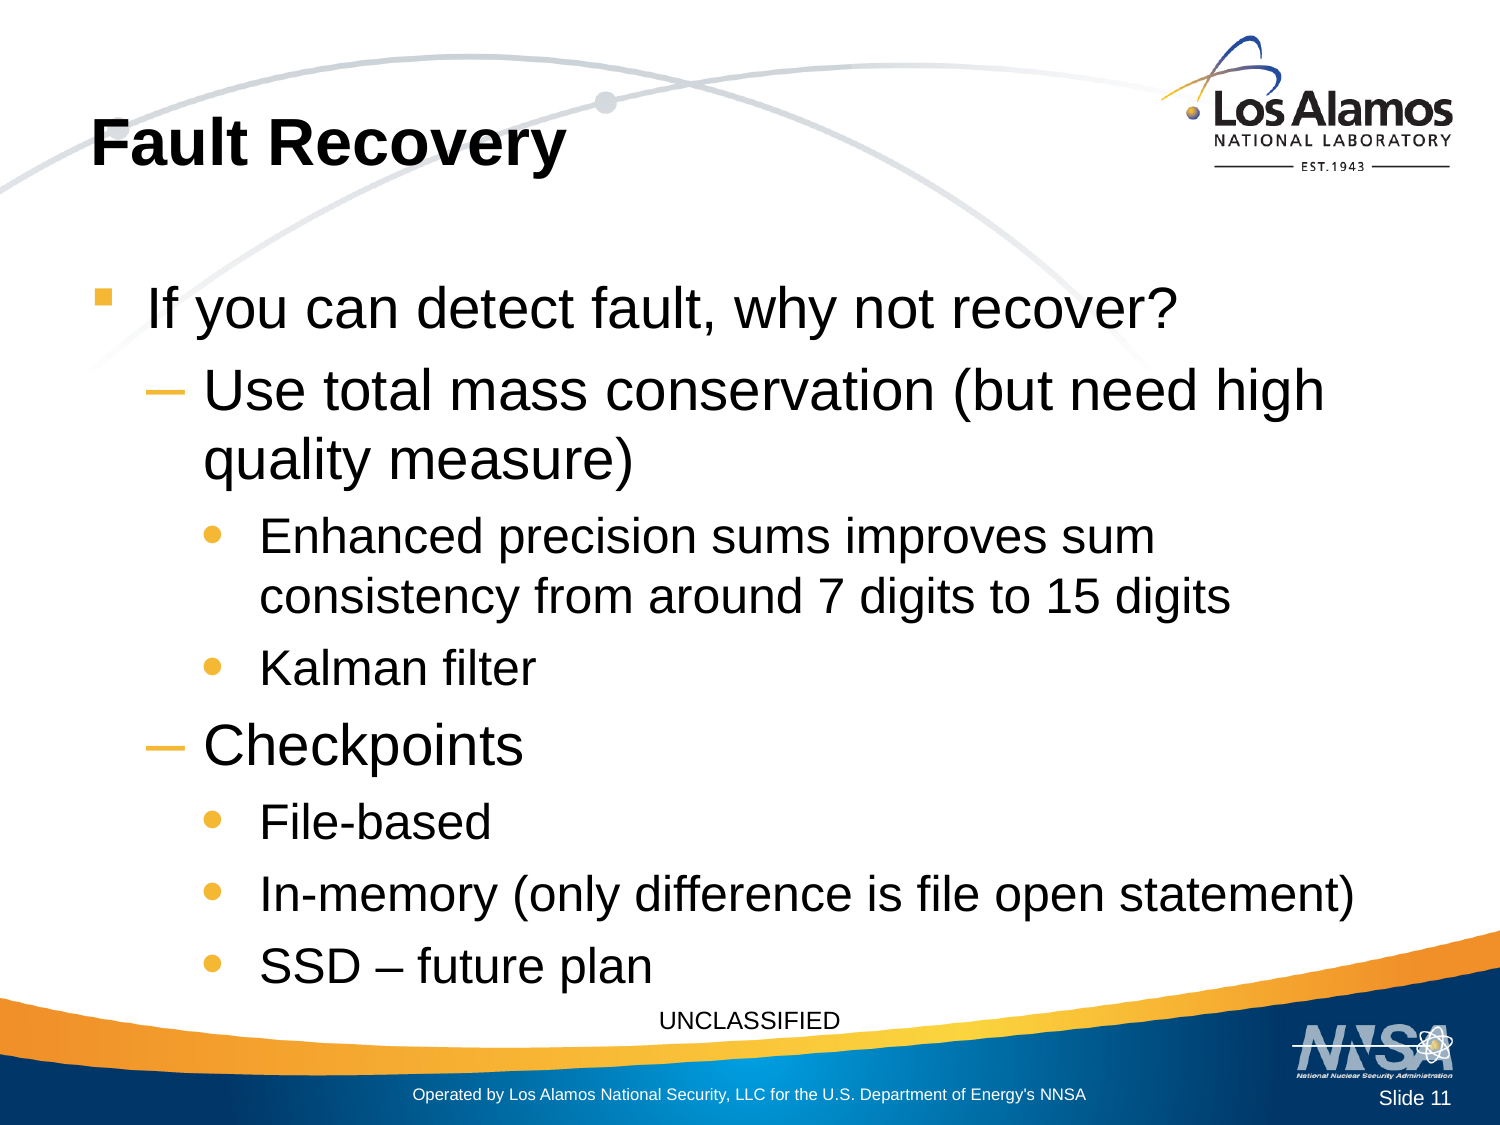

# Fault Recovery
If you can detect fault, why not recover?
Use total mass conservation (but need high quality measure)
Enhanced precision sums improves sum consistency from around 7 digits to 15 digits
Kalman filter
Checkpoints
File-based
In-memory (only difference is file open statement)
SSD – future plan
Slide 11